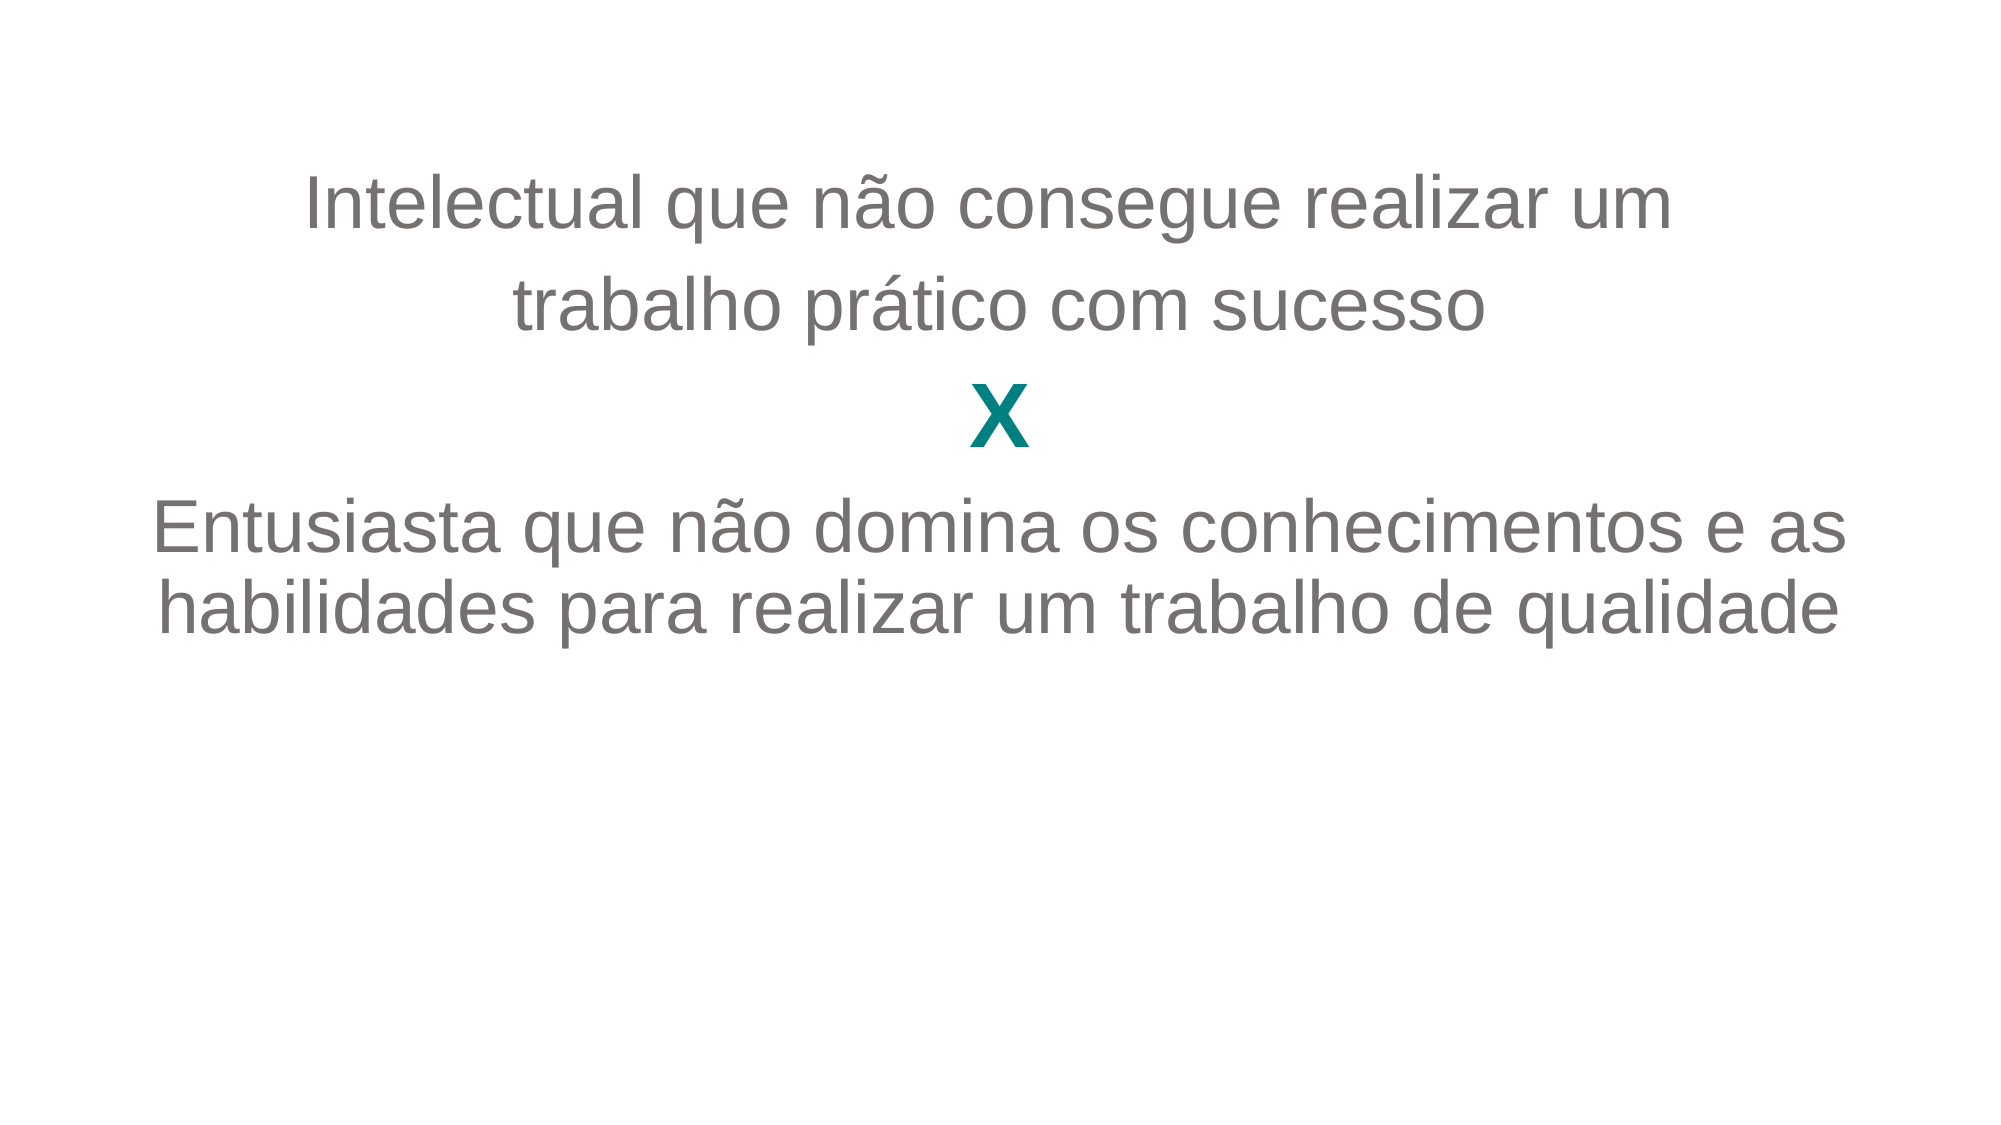

# Intelectual que não consegue realizar um
trabalho prático com sucesso
X
Entusiasta que não domina os conhecimentos e as habilidades para realizar um trabalho de qualidade